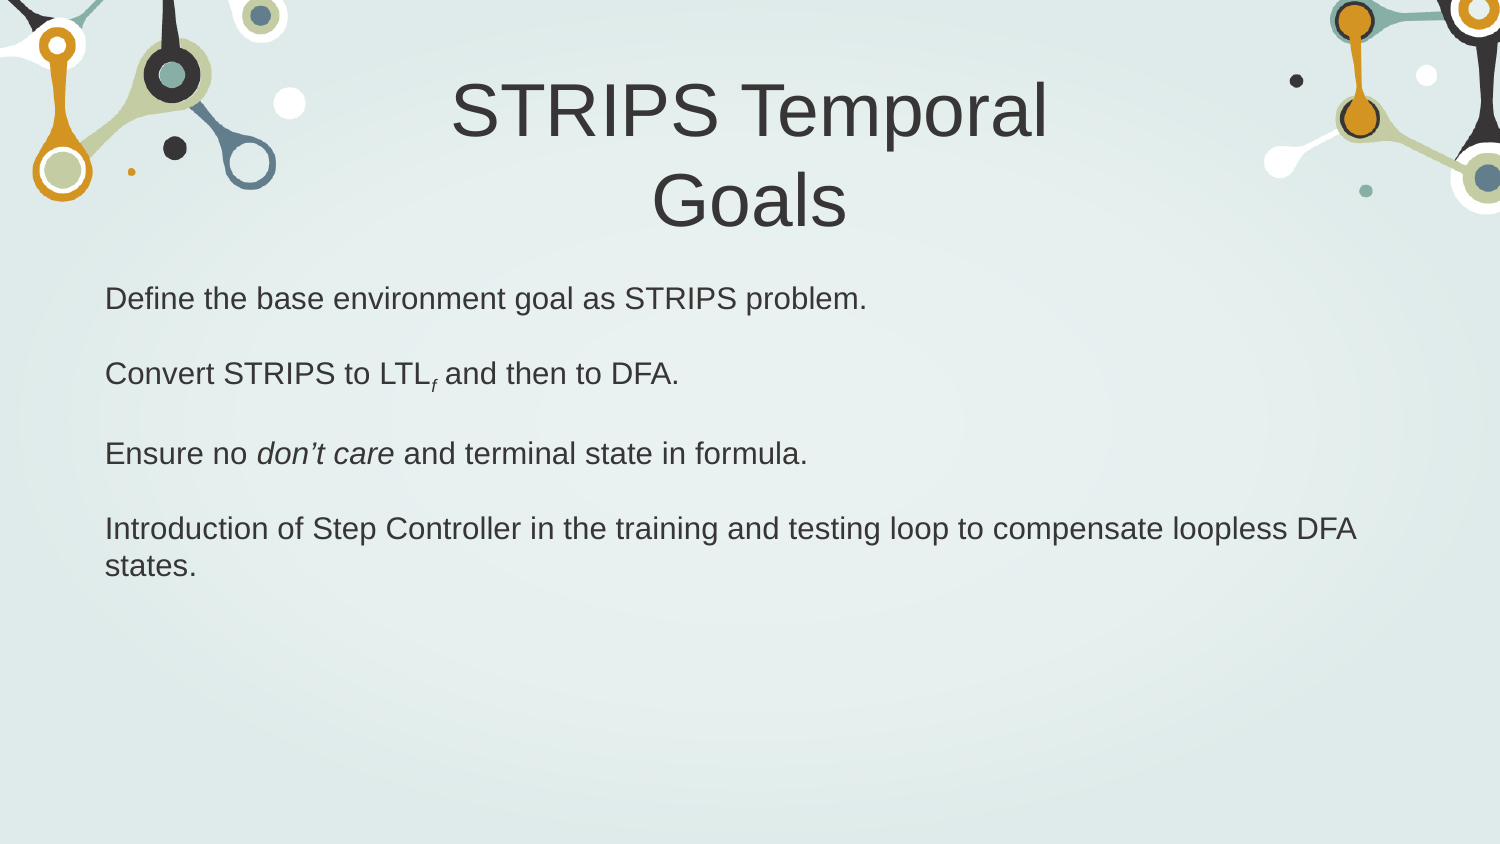

# STRIPS Temporal Goals
Define the base environment goal as STRIPS problem.

Convert STRIPS to LTLf and then to DFA.

Ensure no don’t care and terminal state in formula.

Introduction of Step Controller in the training and testing loop to compensate loopless DFA states.